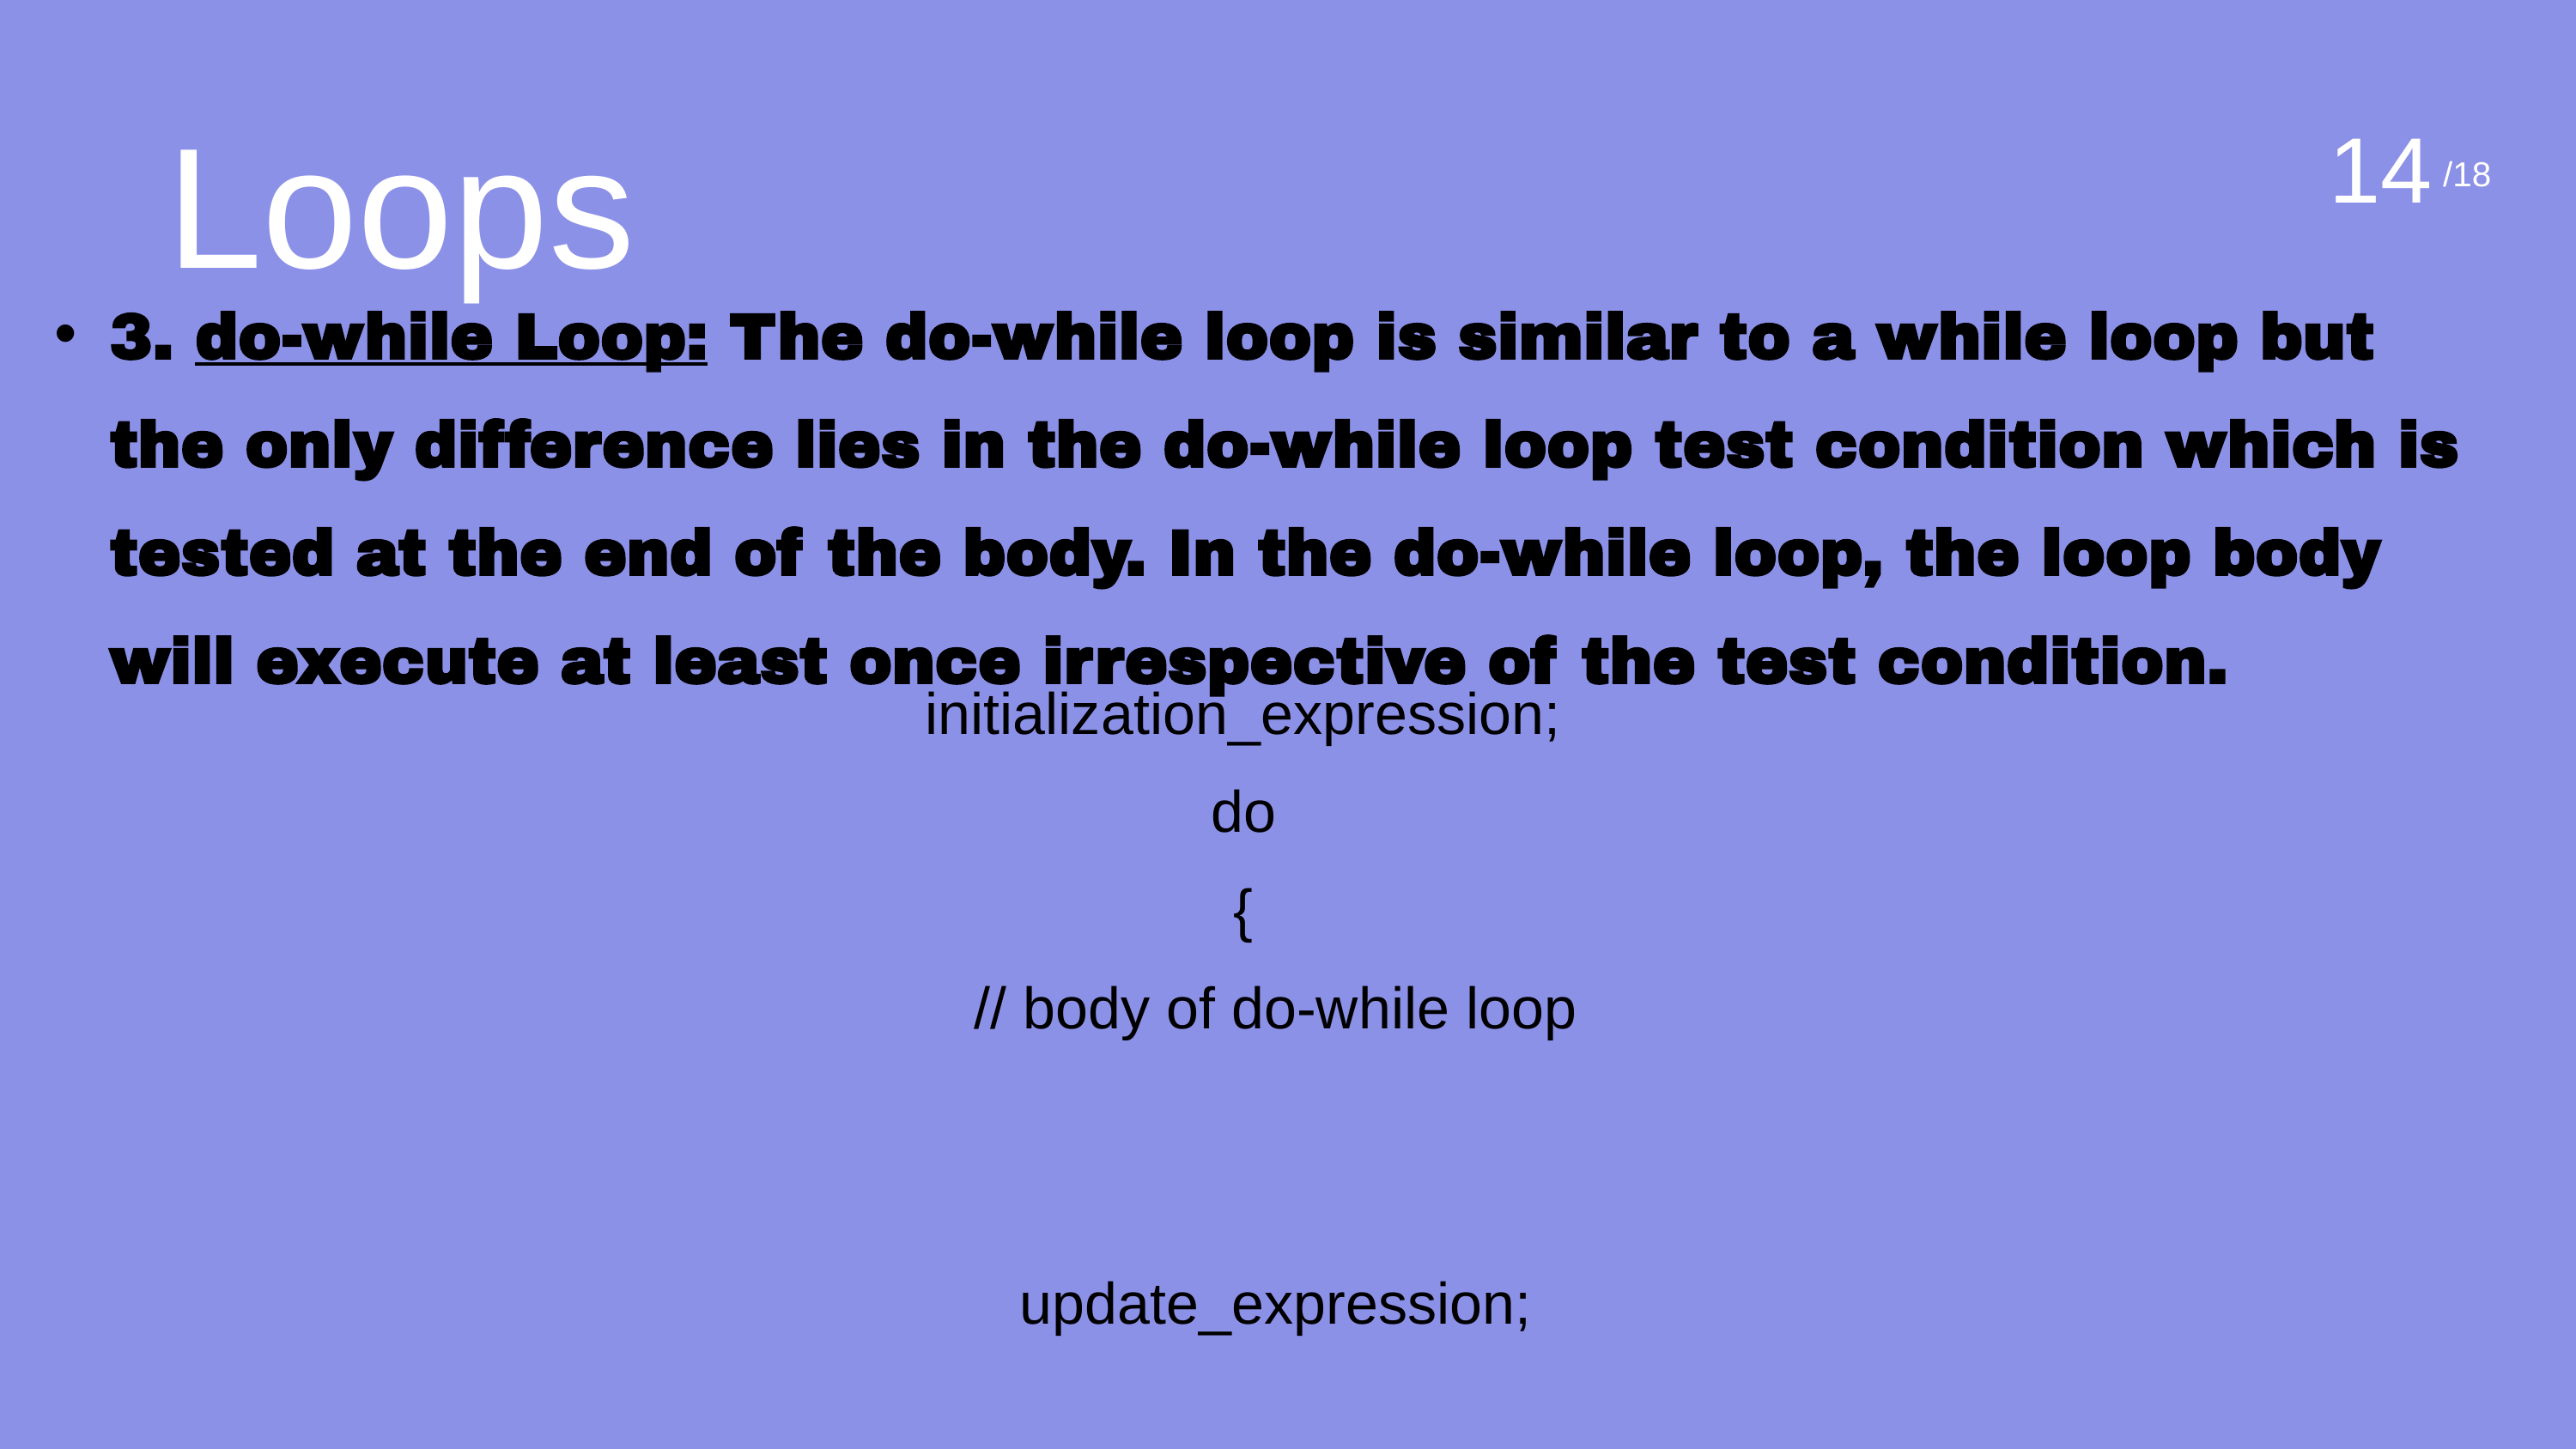

Loops
14
/18
3. do-while Loop: The do-while loop is similar to a while loop but the only difference lies in the do-while loop test condition which is tested at the end of the body. In the do-while loop, the loop body will execute at least once irrespective of the test condition.
initialization_expression;
do
{
    // body of do-while loop

    update_expression;

} while (test_expression);